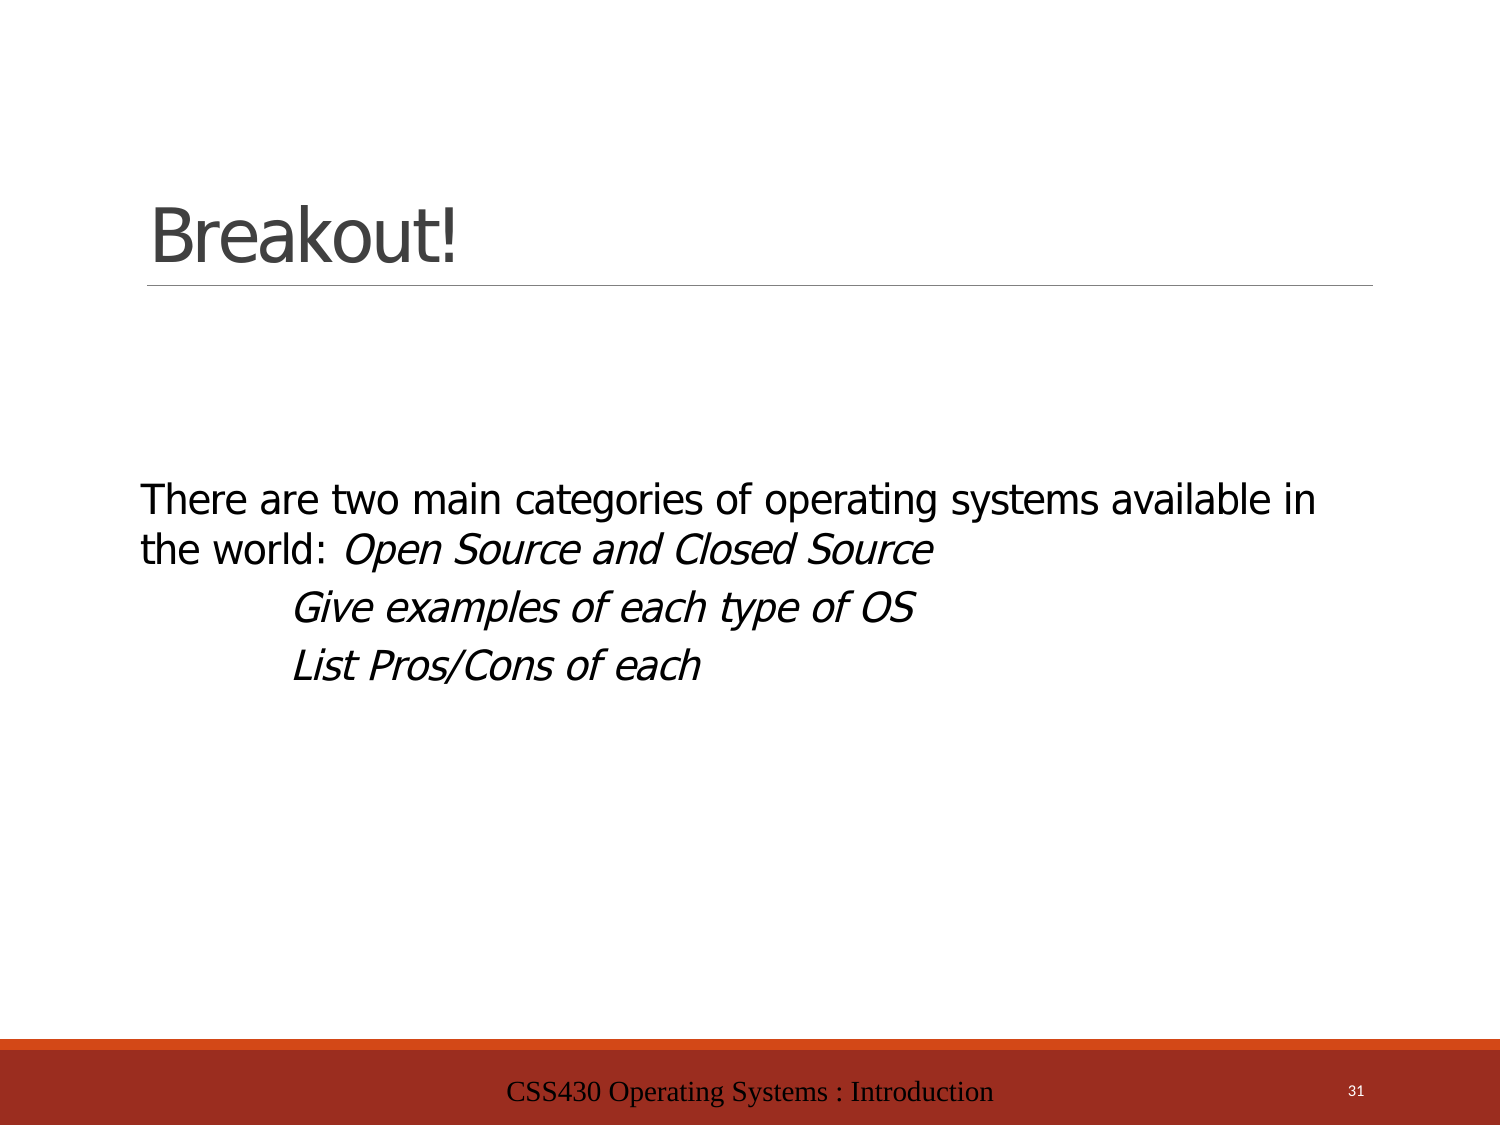

# Breakout!
There are two main categories of operating systems available in the world: Open Source and Closed Source
	Give examples of each type of OS
	List Pros/Cons of each
CSS430 Operating Systems : Introduction
31